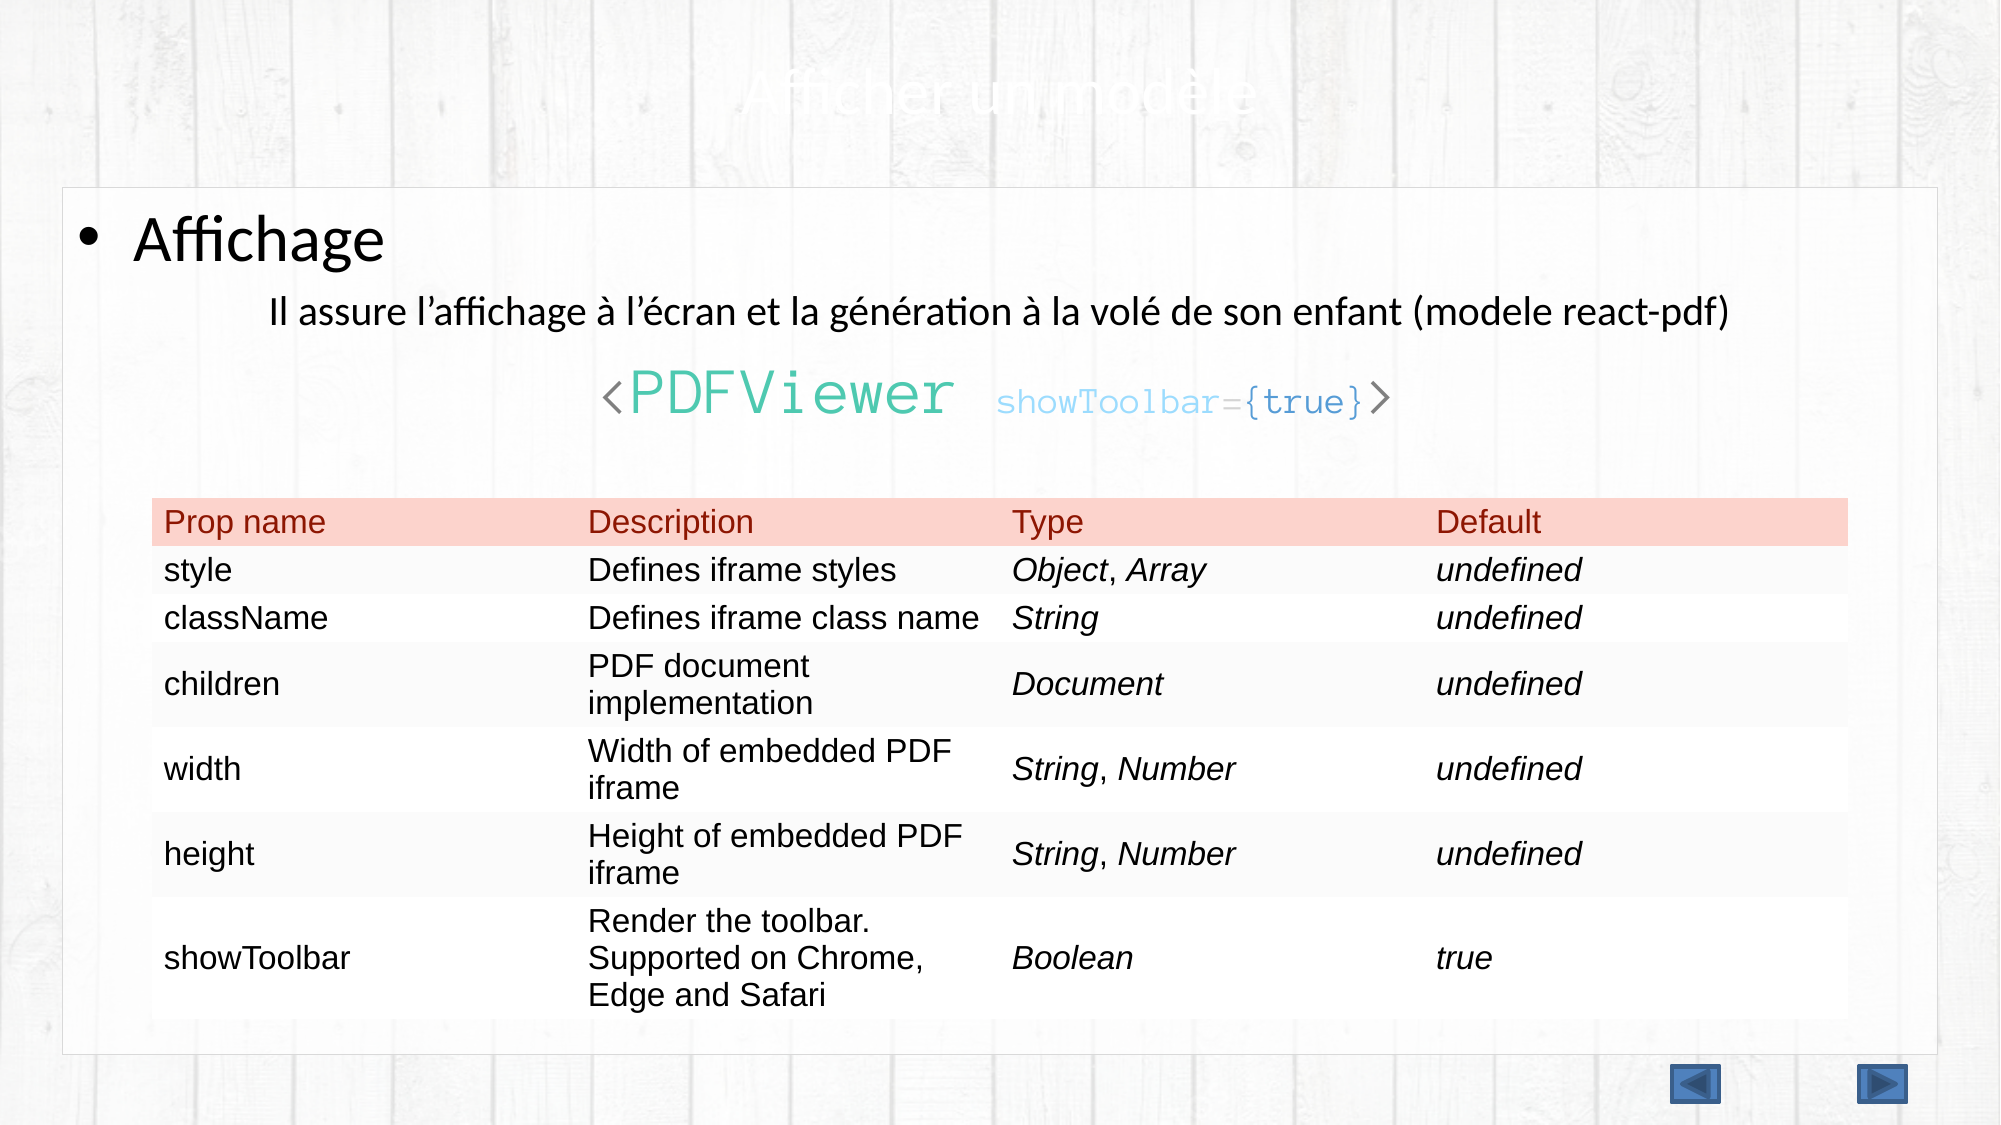

# Afficher un modèle
Affichage
Il assure l’affichage à l’écran et la génération à la volé de son enfant (modele react-pdf)
<PDFViewer showToolbar={true}>

| Prop name | Description | Type | Default |
| --- | --- | --- | --- |
| style | Defines iframe styles | Object, Array | undefined |
| className | Defines iframe class name | String | undefined |
| children | PDF document implementation | Document | undefined |
| width | Width of embedded PDF iframe | String, Number | undefined |
| height | Height of embedded PDF iframe | String, Number | undefined |
| showToolbar | Render the toolbar. Supported on Chrome, Edge and Safari | Boolean | true |